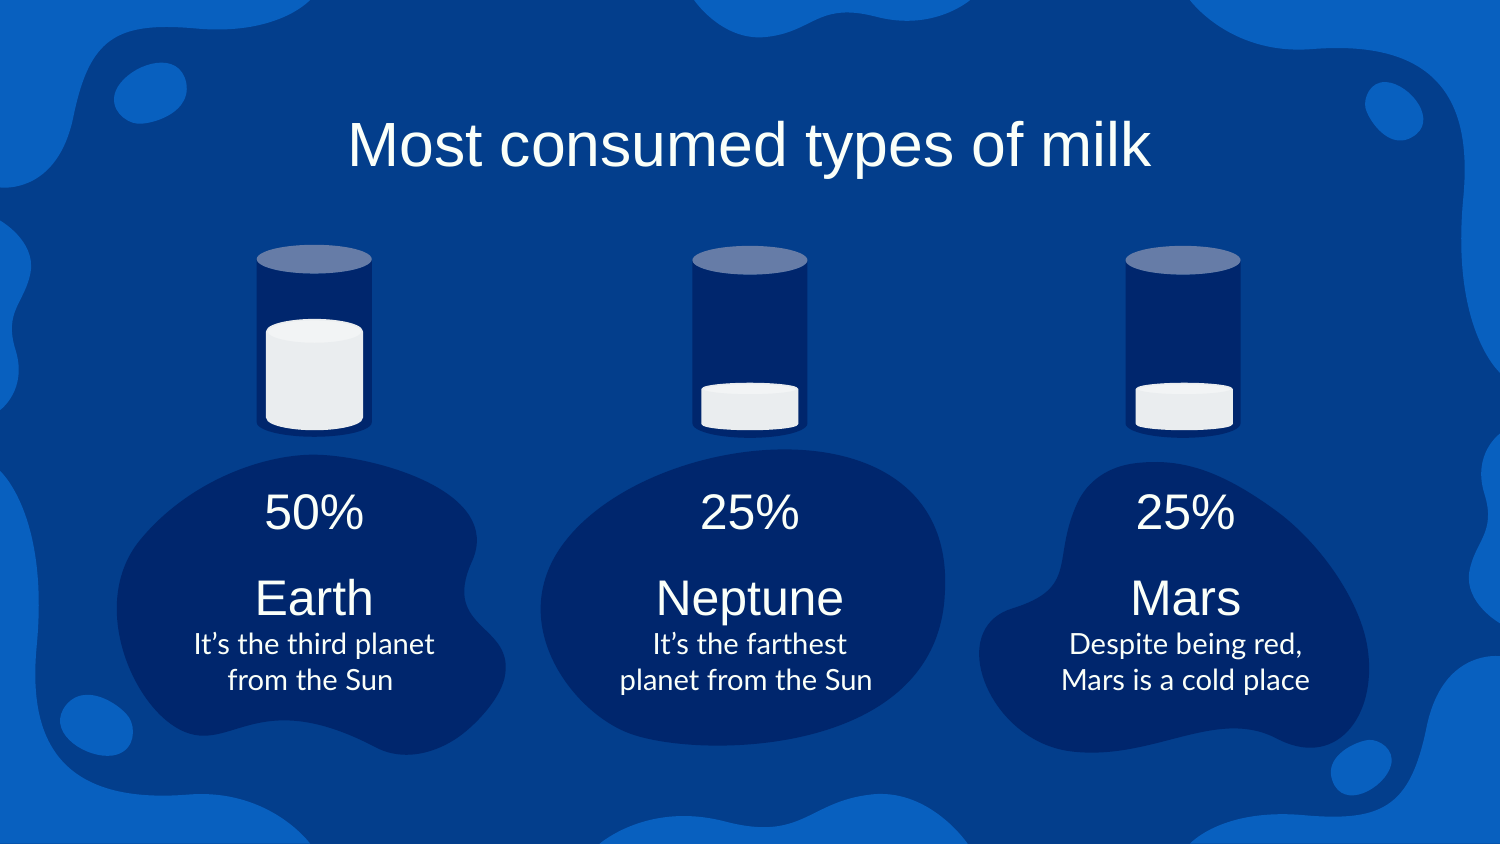

# Most consumed types of milk

50%
25%
25%

Earth
Neptune
Mars
It’s the third planet from the Sun

It’s the farthest planet from the Sun
Despite being red,
Mars is a cold place